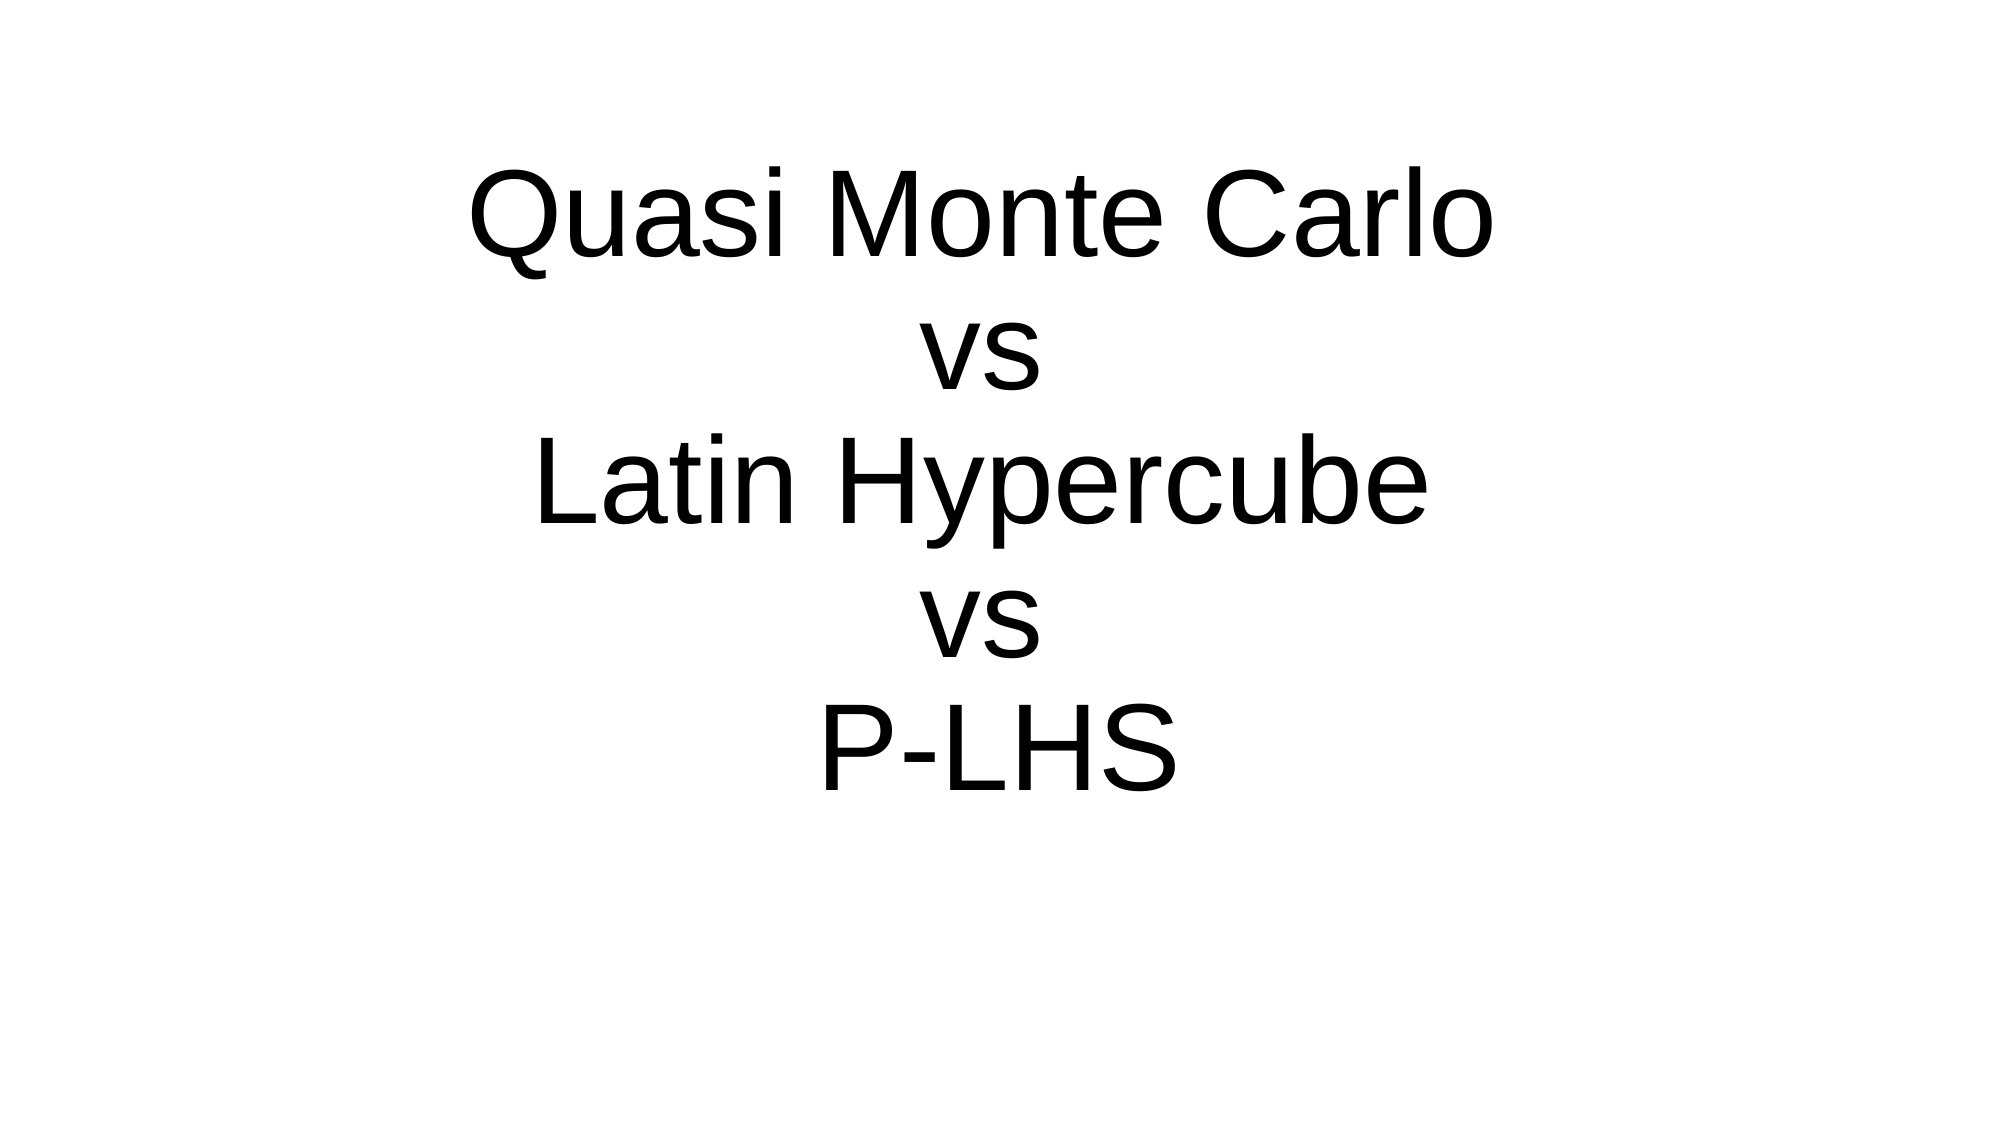

# Quasi Monte Carlo vs Latin Hypercube vs P-LHS